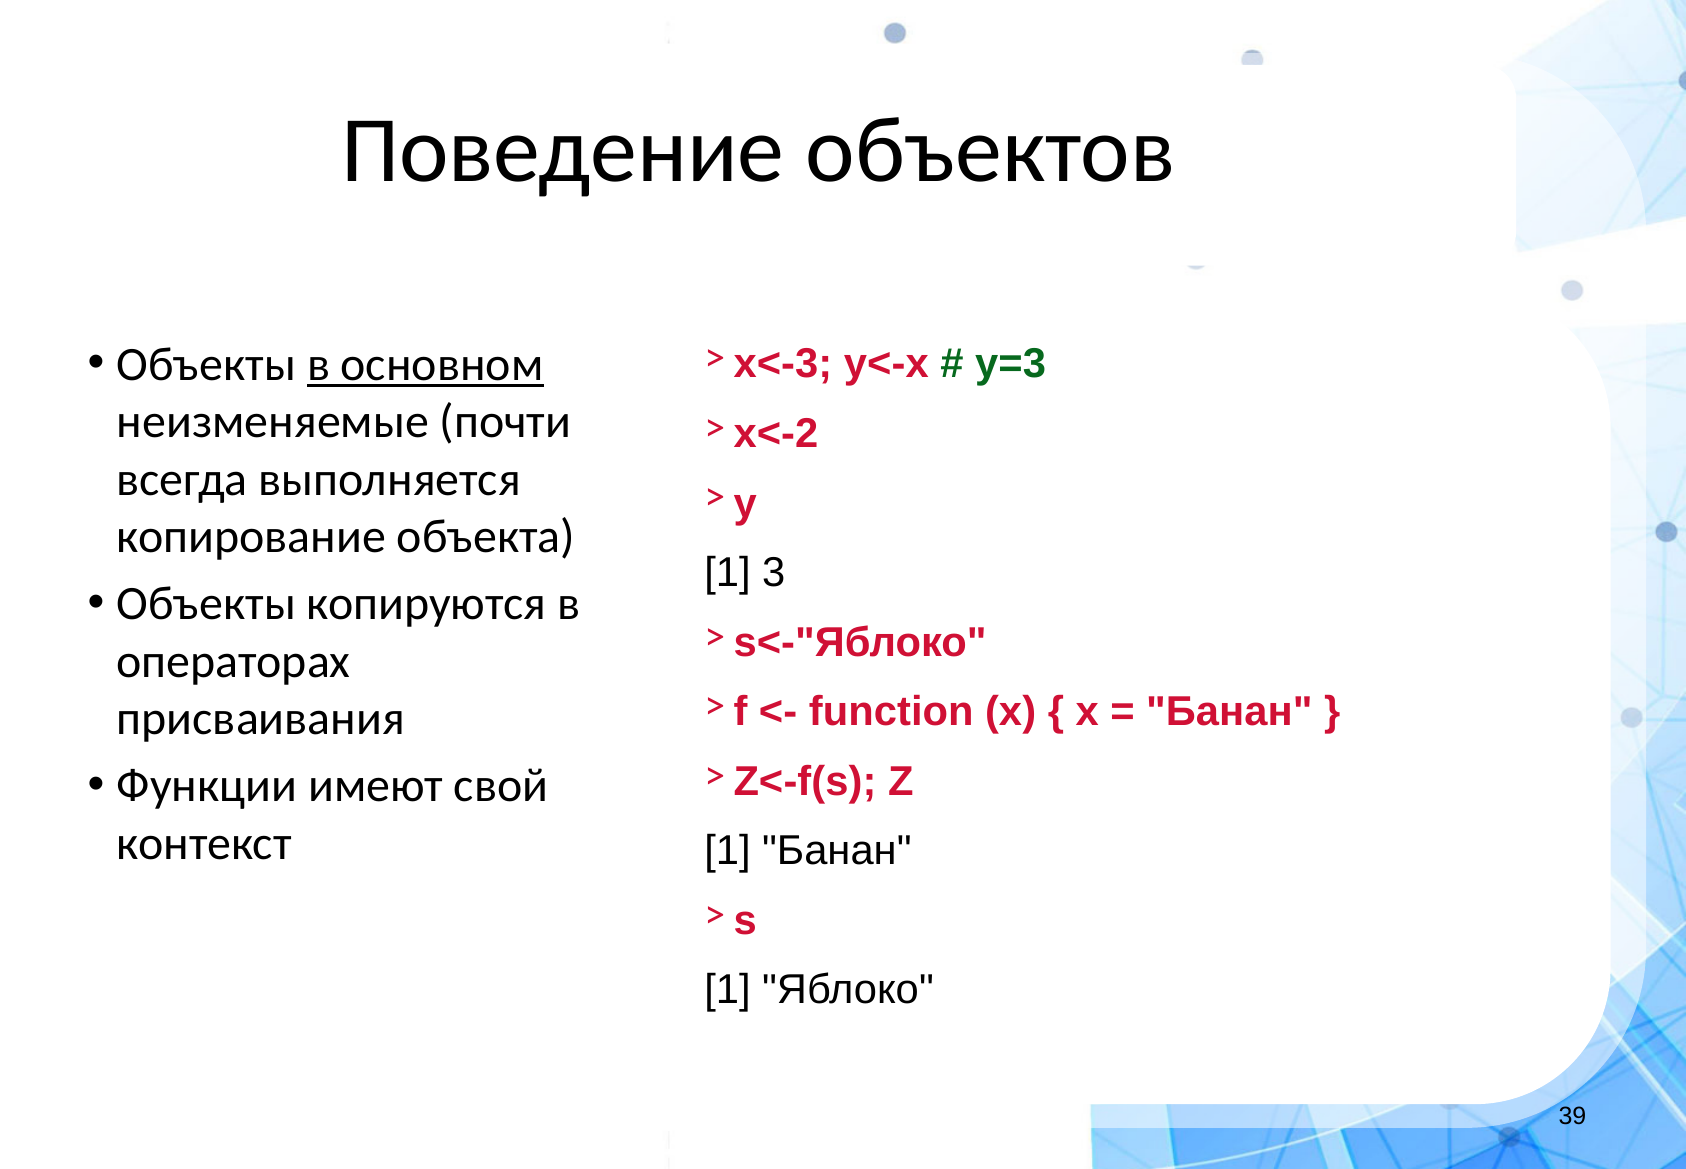

Поведение объектов

Объекты в основном неизменяемые (почти всегда выполняется копирование объекта)
Объекты копируются в операторах присваивания
Функции имеют свой контекст
x<-3; y<-x # y=3
x<-2
y
[1] 3
s<-"Яблоко"
f <- function (x) { x = "Банан" }
Z<-f(s); Z
[1] "Банан"
s
[1] "Яблоко"
39